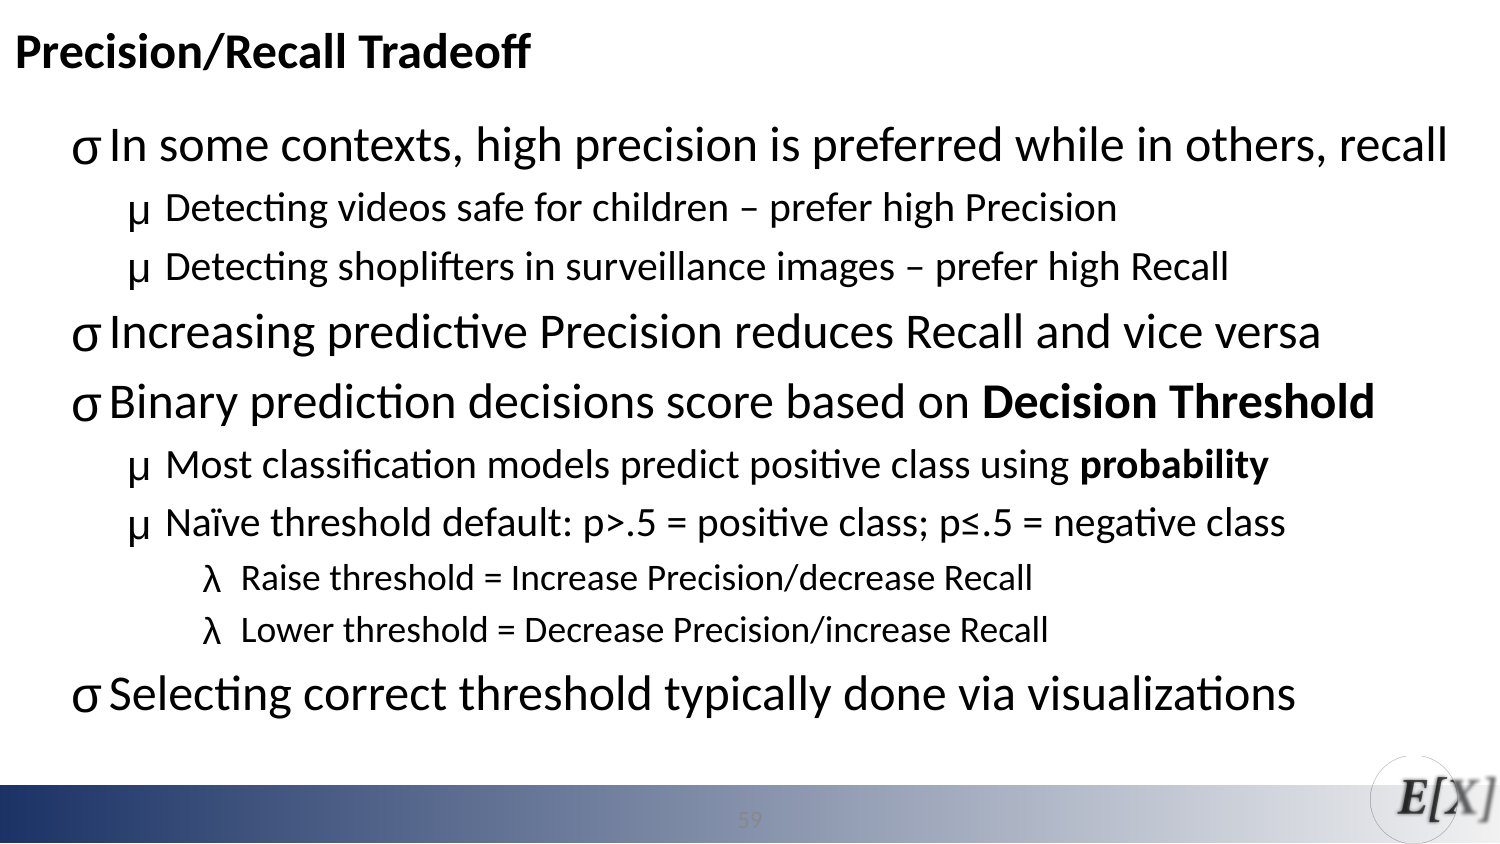

Precision/Recall Tradeoff
In some contexts, high precision is preferred while in others, recall
Detecting videos safe for children – prefer high Precision
Detecting shoplifters in surveillance images – prefer high Recall
Increasing predictive Precision reduces Recall and vice versa
Binary prediction decisions score based on Decision Threshold
Most classification models predict positive class using probability
Naïve threshold default: p>.5 = positive class; p≤.5 = negative class
Raise threshold = Increase Precision/decrease Recall
Lower threshold = Decrease Precision/increase Recall
Selecting correct threshold typically done via visualizations

59